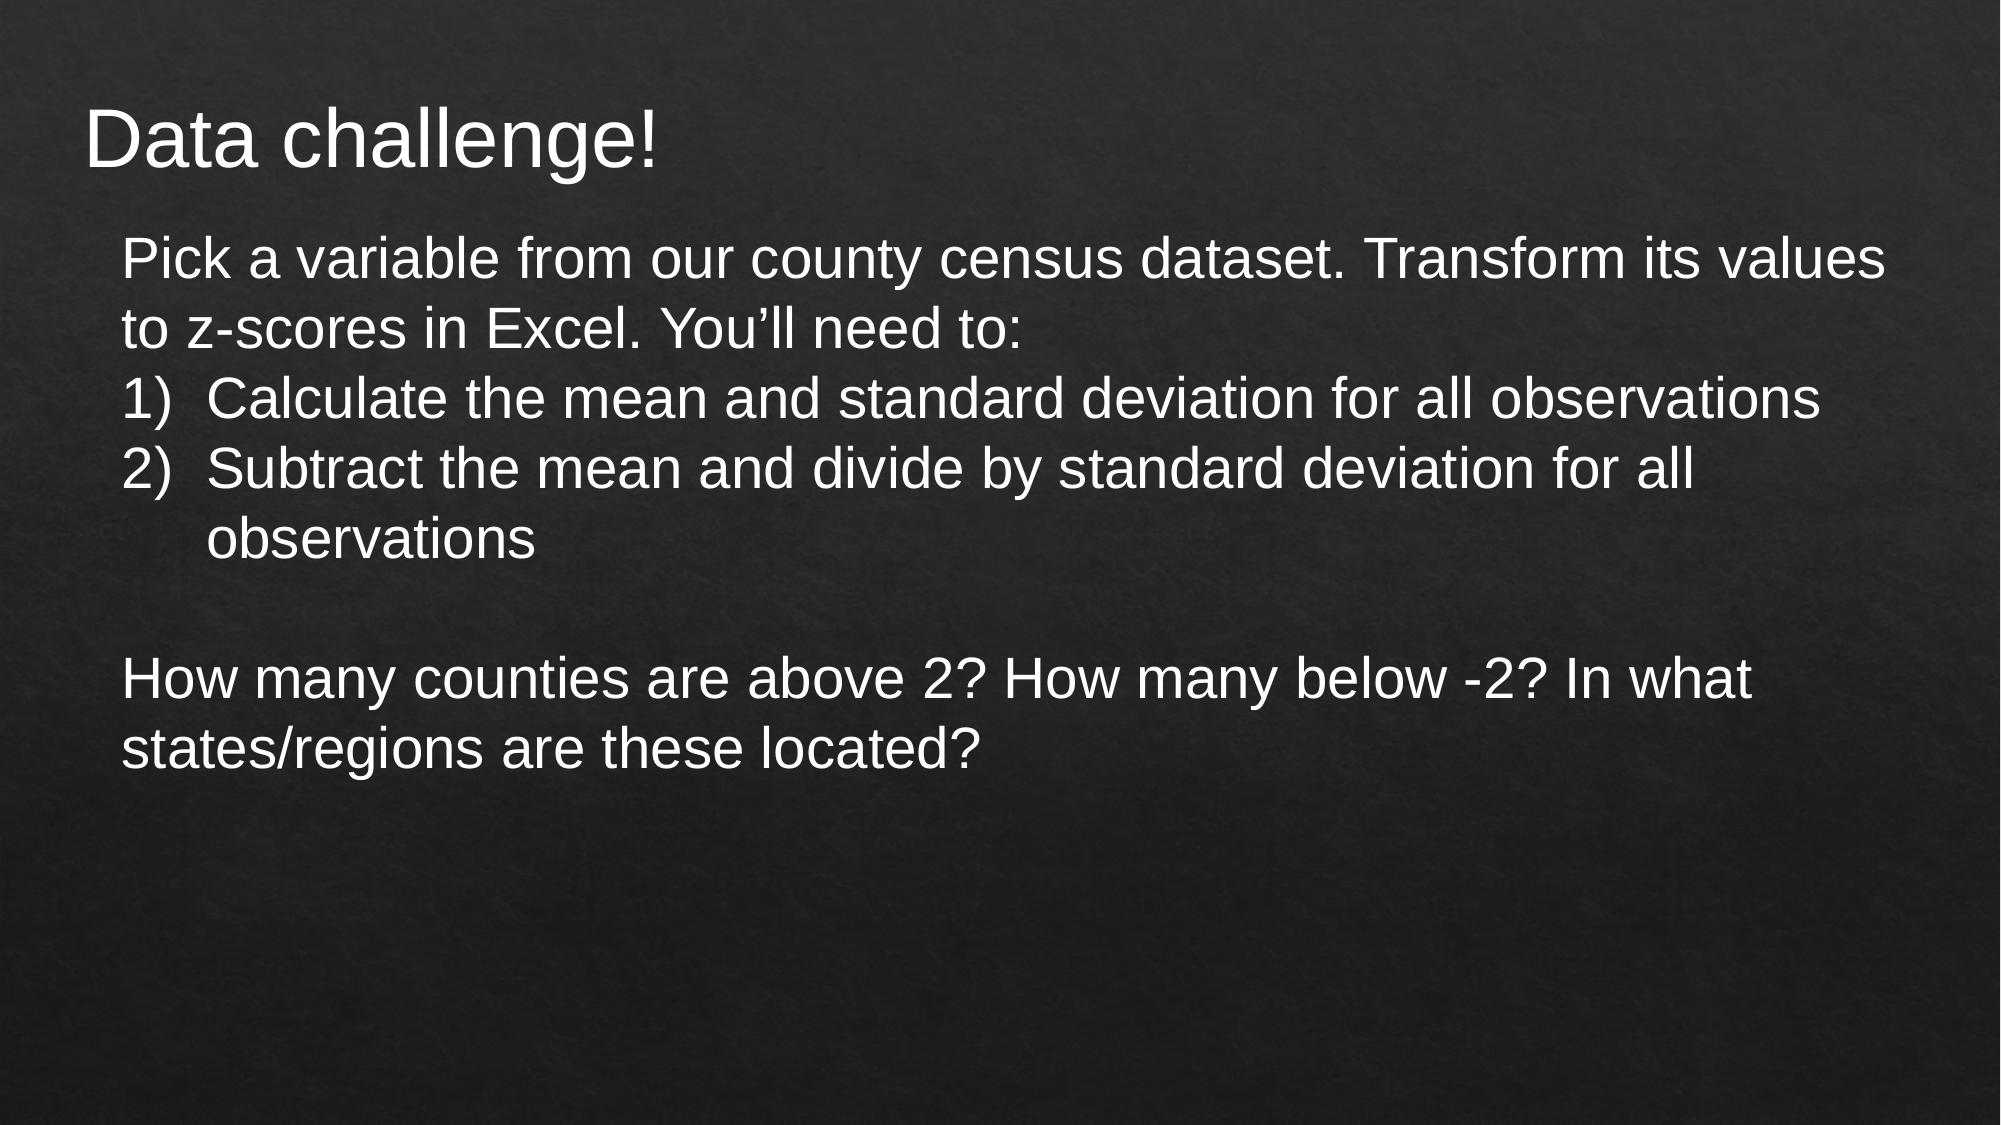

Data challenge!
Pick a variable from our county census dataset. Transform its values to z-scores in Excel. You’ll need to:
Calculate the mean and standard deviation for all observations
Subtract the mean and divide by standard deviation for all observations

How many counties are above 2? How many below -2? In what states/regions are these located?